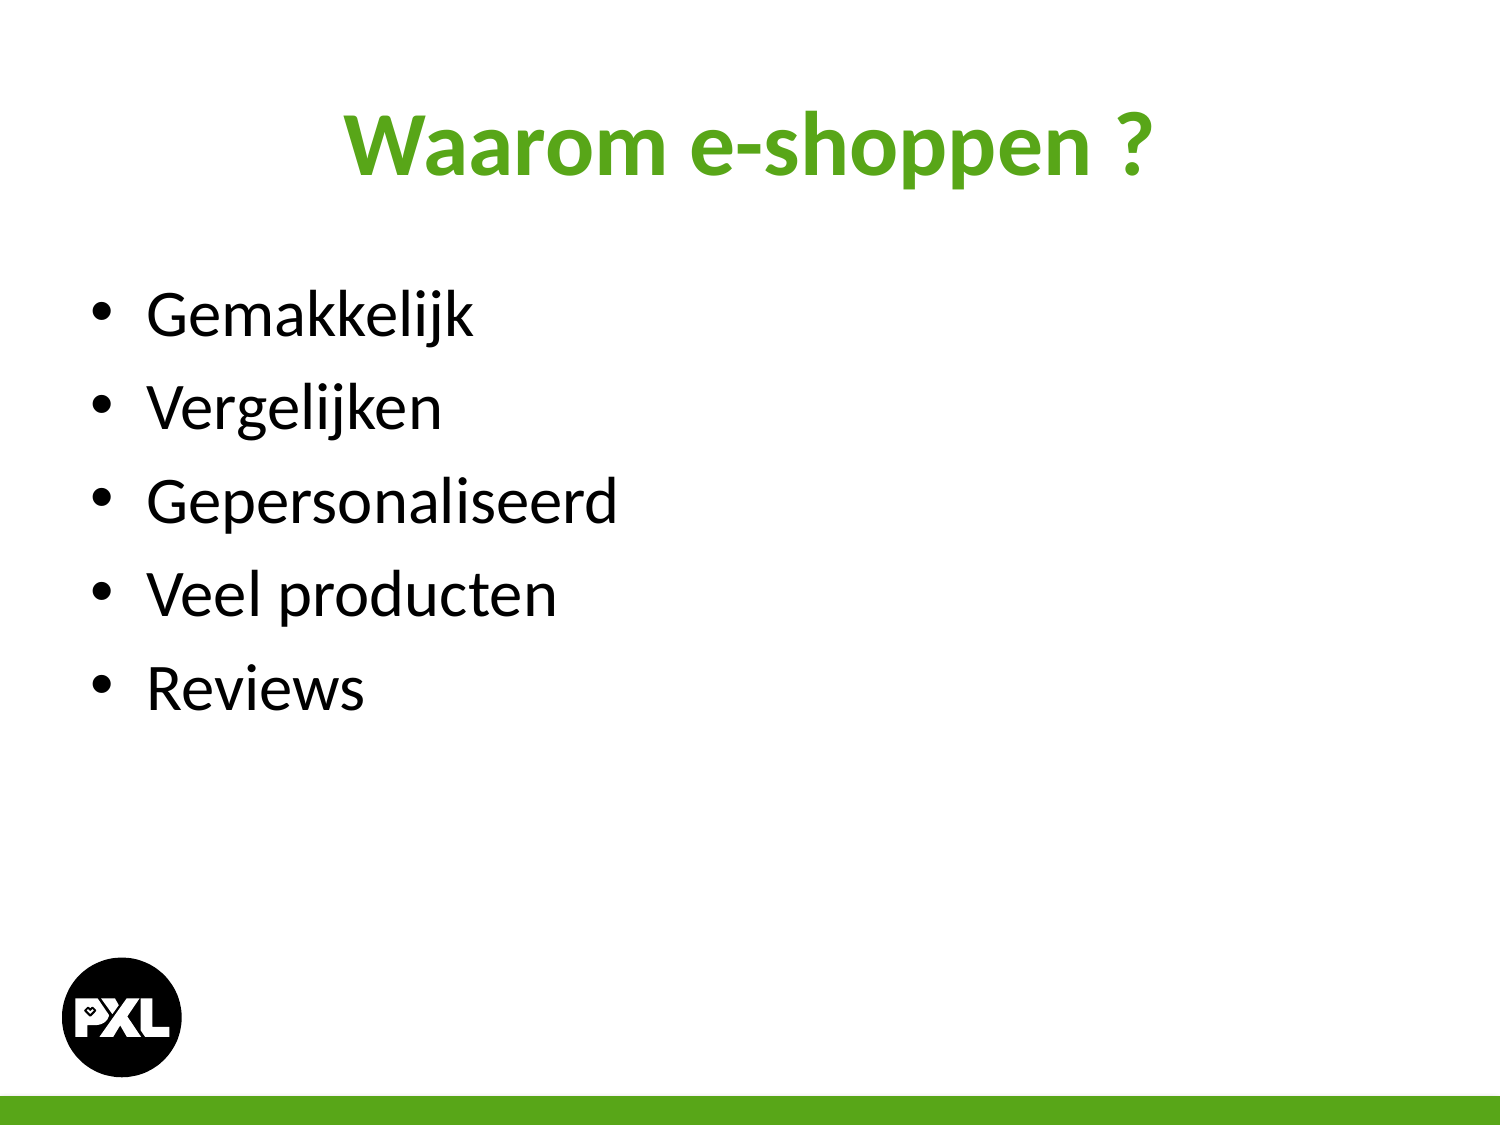

# Waarom e-shoppen ?
Gemakkelijk
Vergelijken
Gepersonaliseerd
Veel producten
Reviews